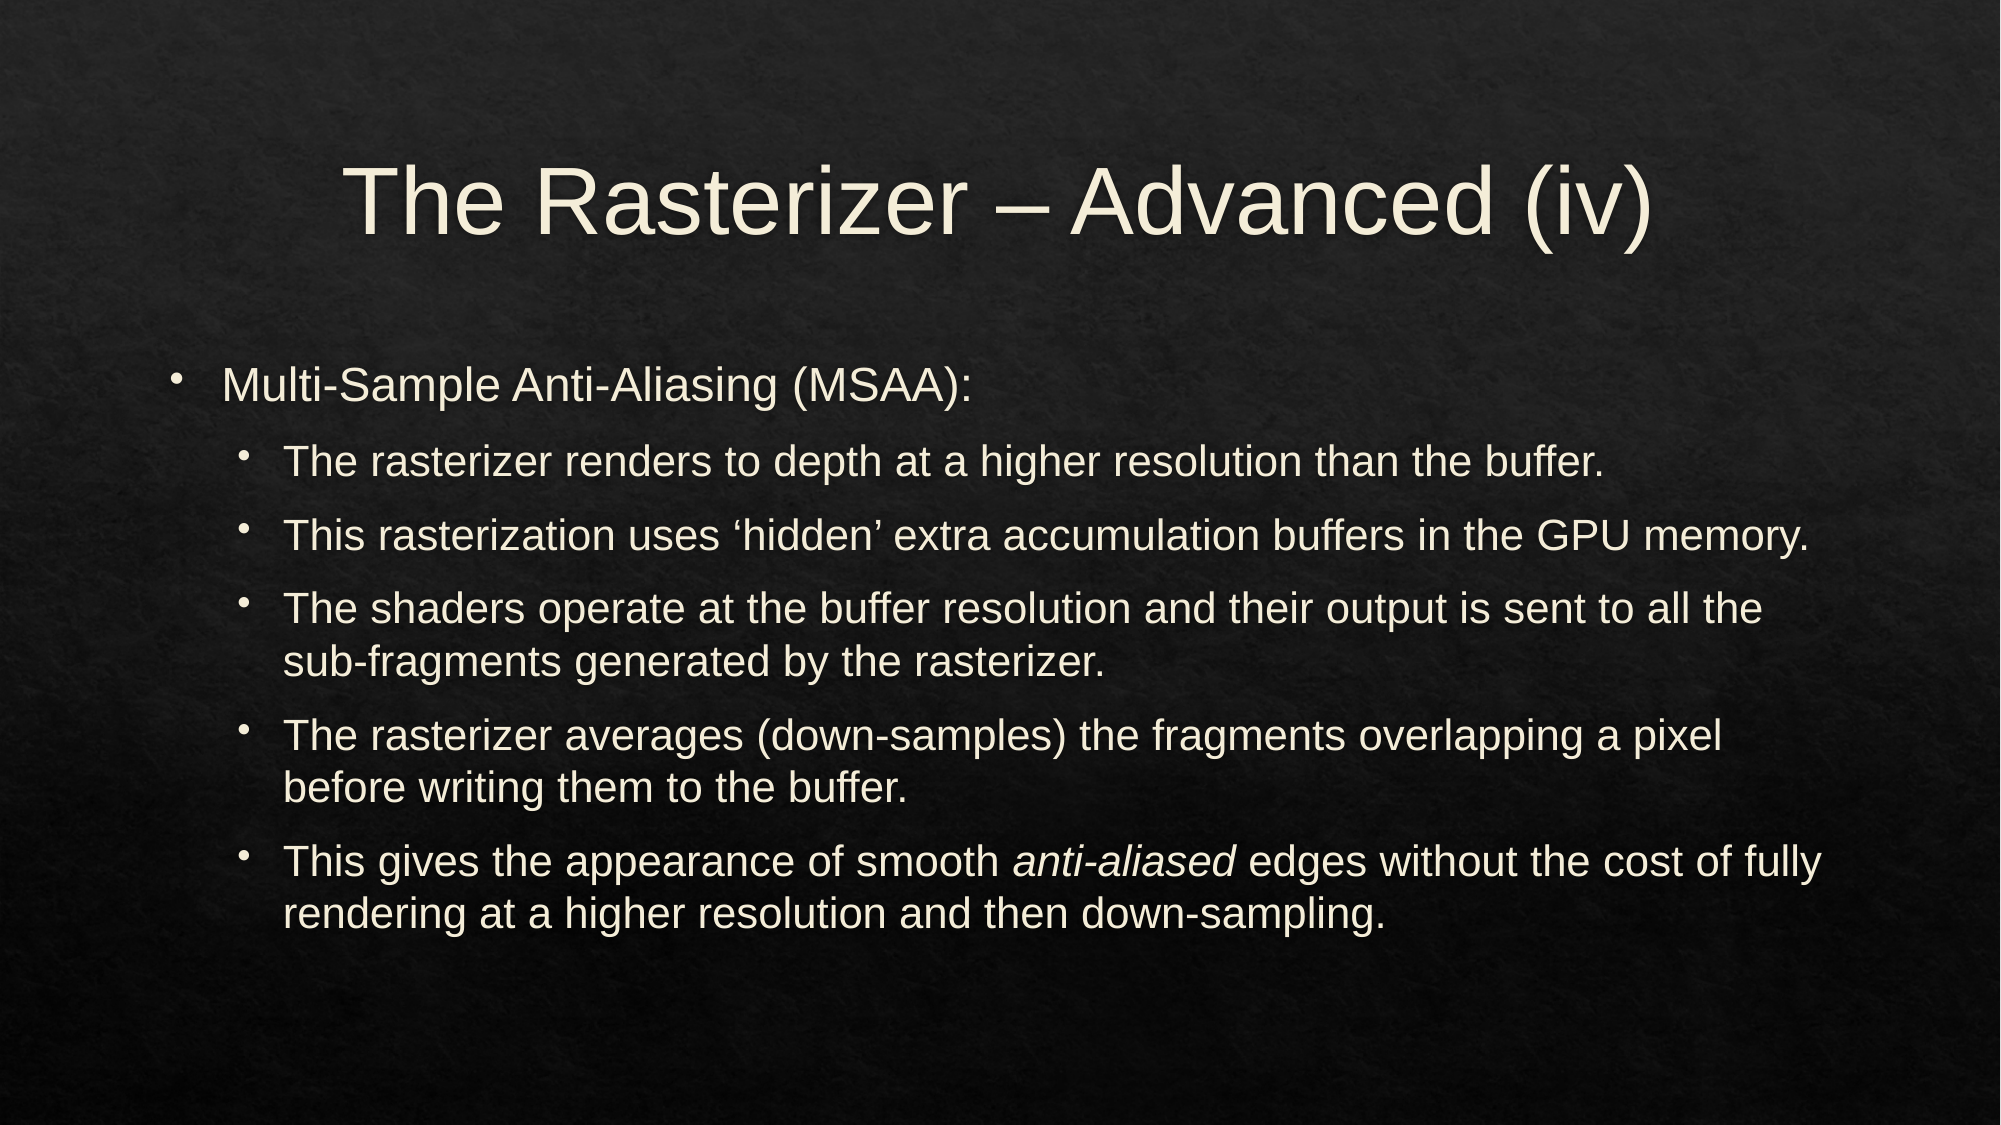

# The Rasterizer – Advanced (iv)
Multi-Sample Anti-Aliasing (MSAA):
The rasterizer renders to depth at a higher resolution than the buffer.
This rasterization uses ‘hidden’ extra accumulation buffers in the GPU memory.
The shaders operate at the buffer resolution and their output is sent to all the sub-fragments generated by the rasterizer.
The rasterizer averages (down-samples) the fragments overlapping a pixel before writing them to the buffer.
This gives the appearance of smooth anti-aliased edges without the cost of fully rendering at a higher resolution and then down-sampling.